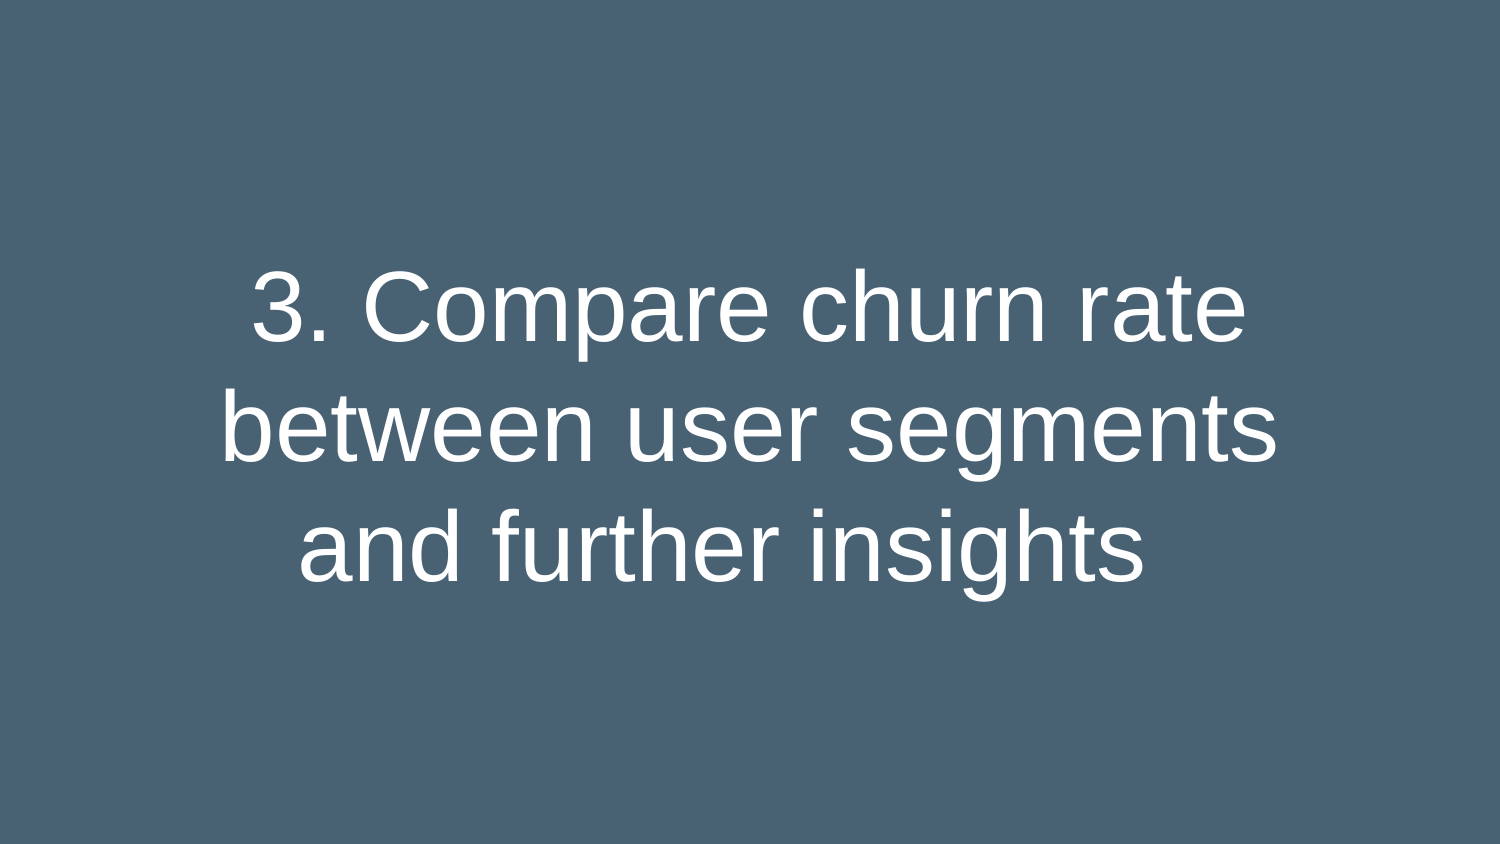

3. Compare churn rate between user segments and further insights